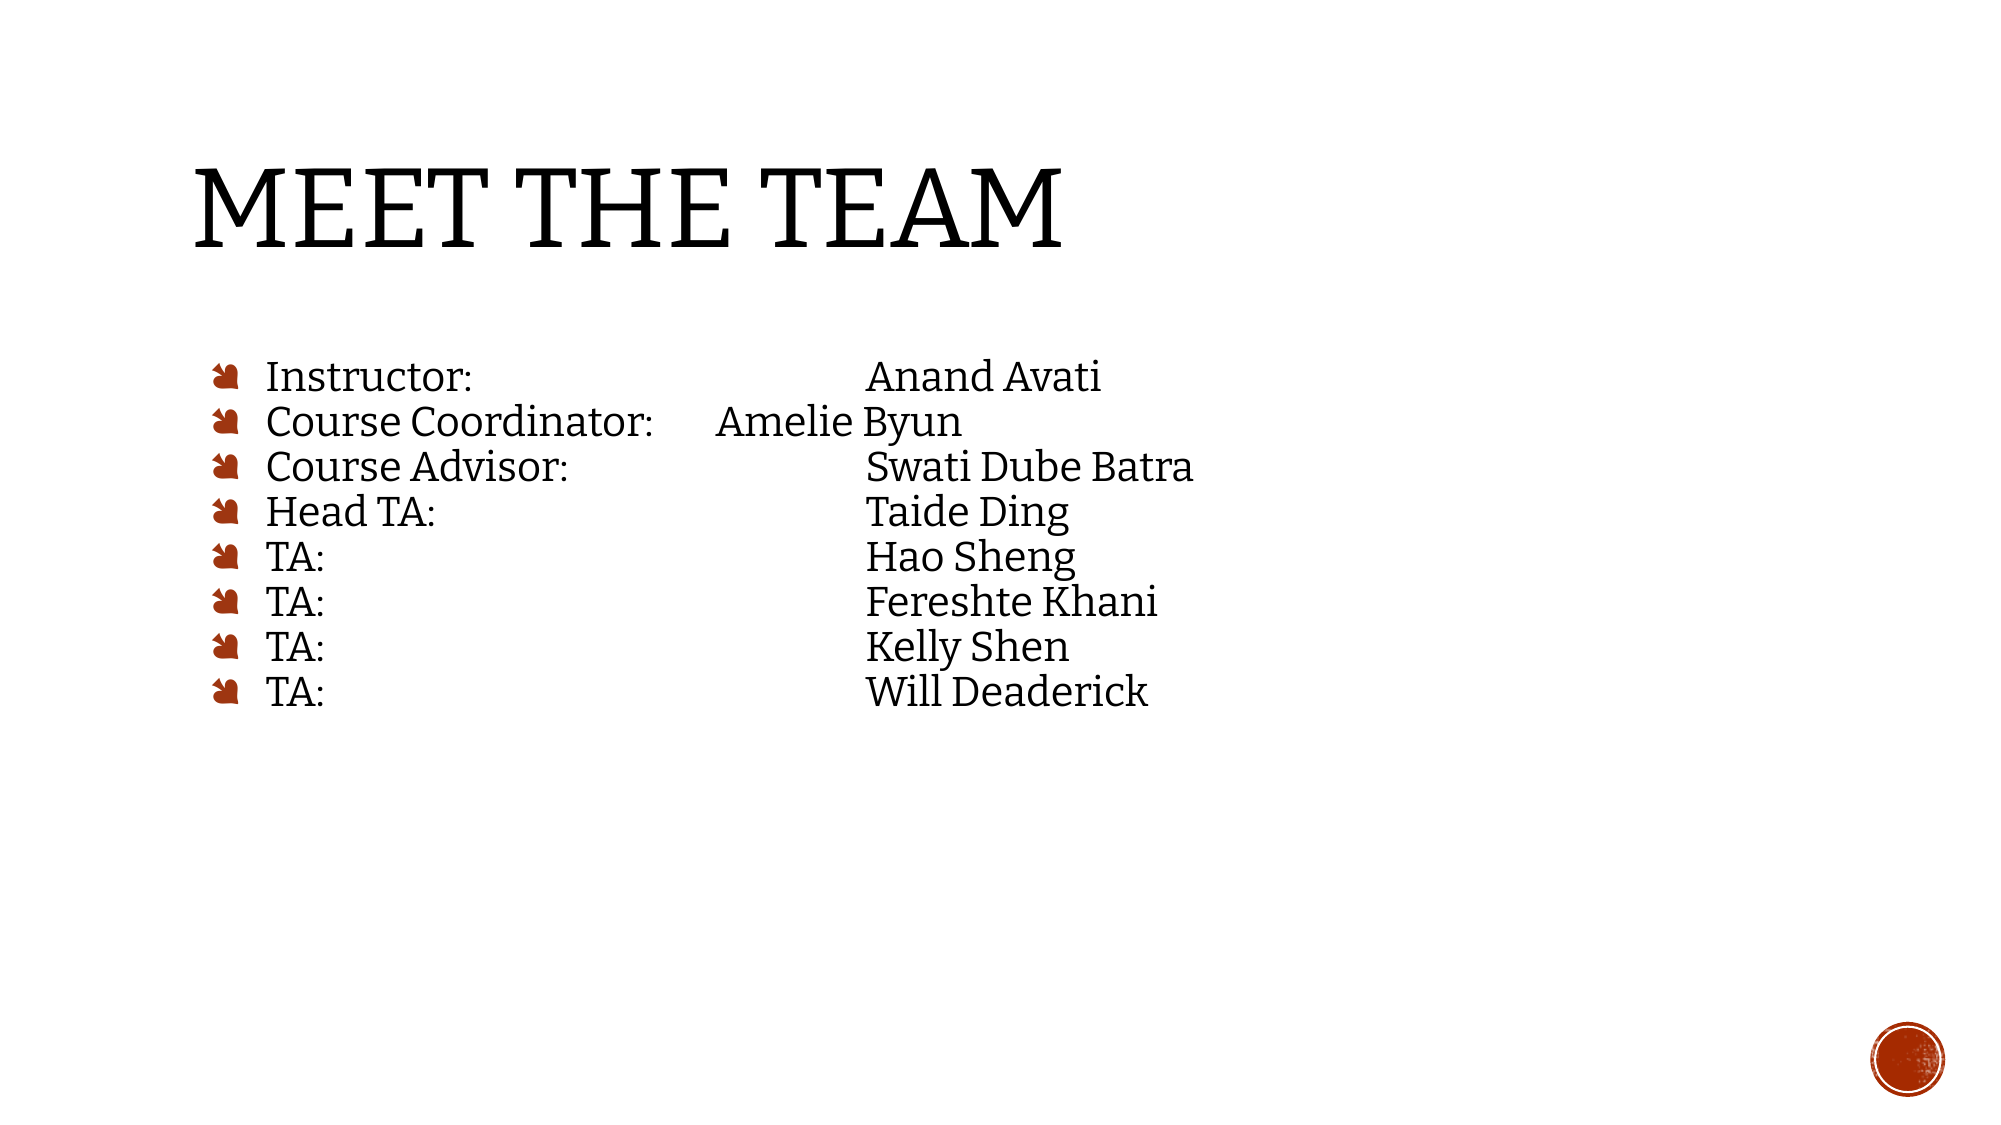

# Meet the team
Instructor: 			Anand Avati
Course Coordinator:	Amelie Byun
Course Advisor:		Swati Dube Batra
Head TA:			Taide Ding
TA:				Hao Sheng
TA:				Fereshte Khani
TA:				Kelly Shen
TA:				Will Deaderick